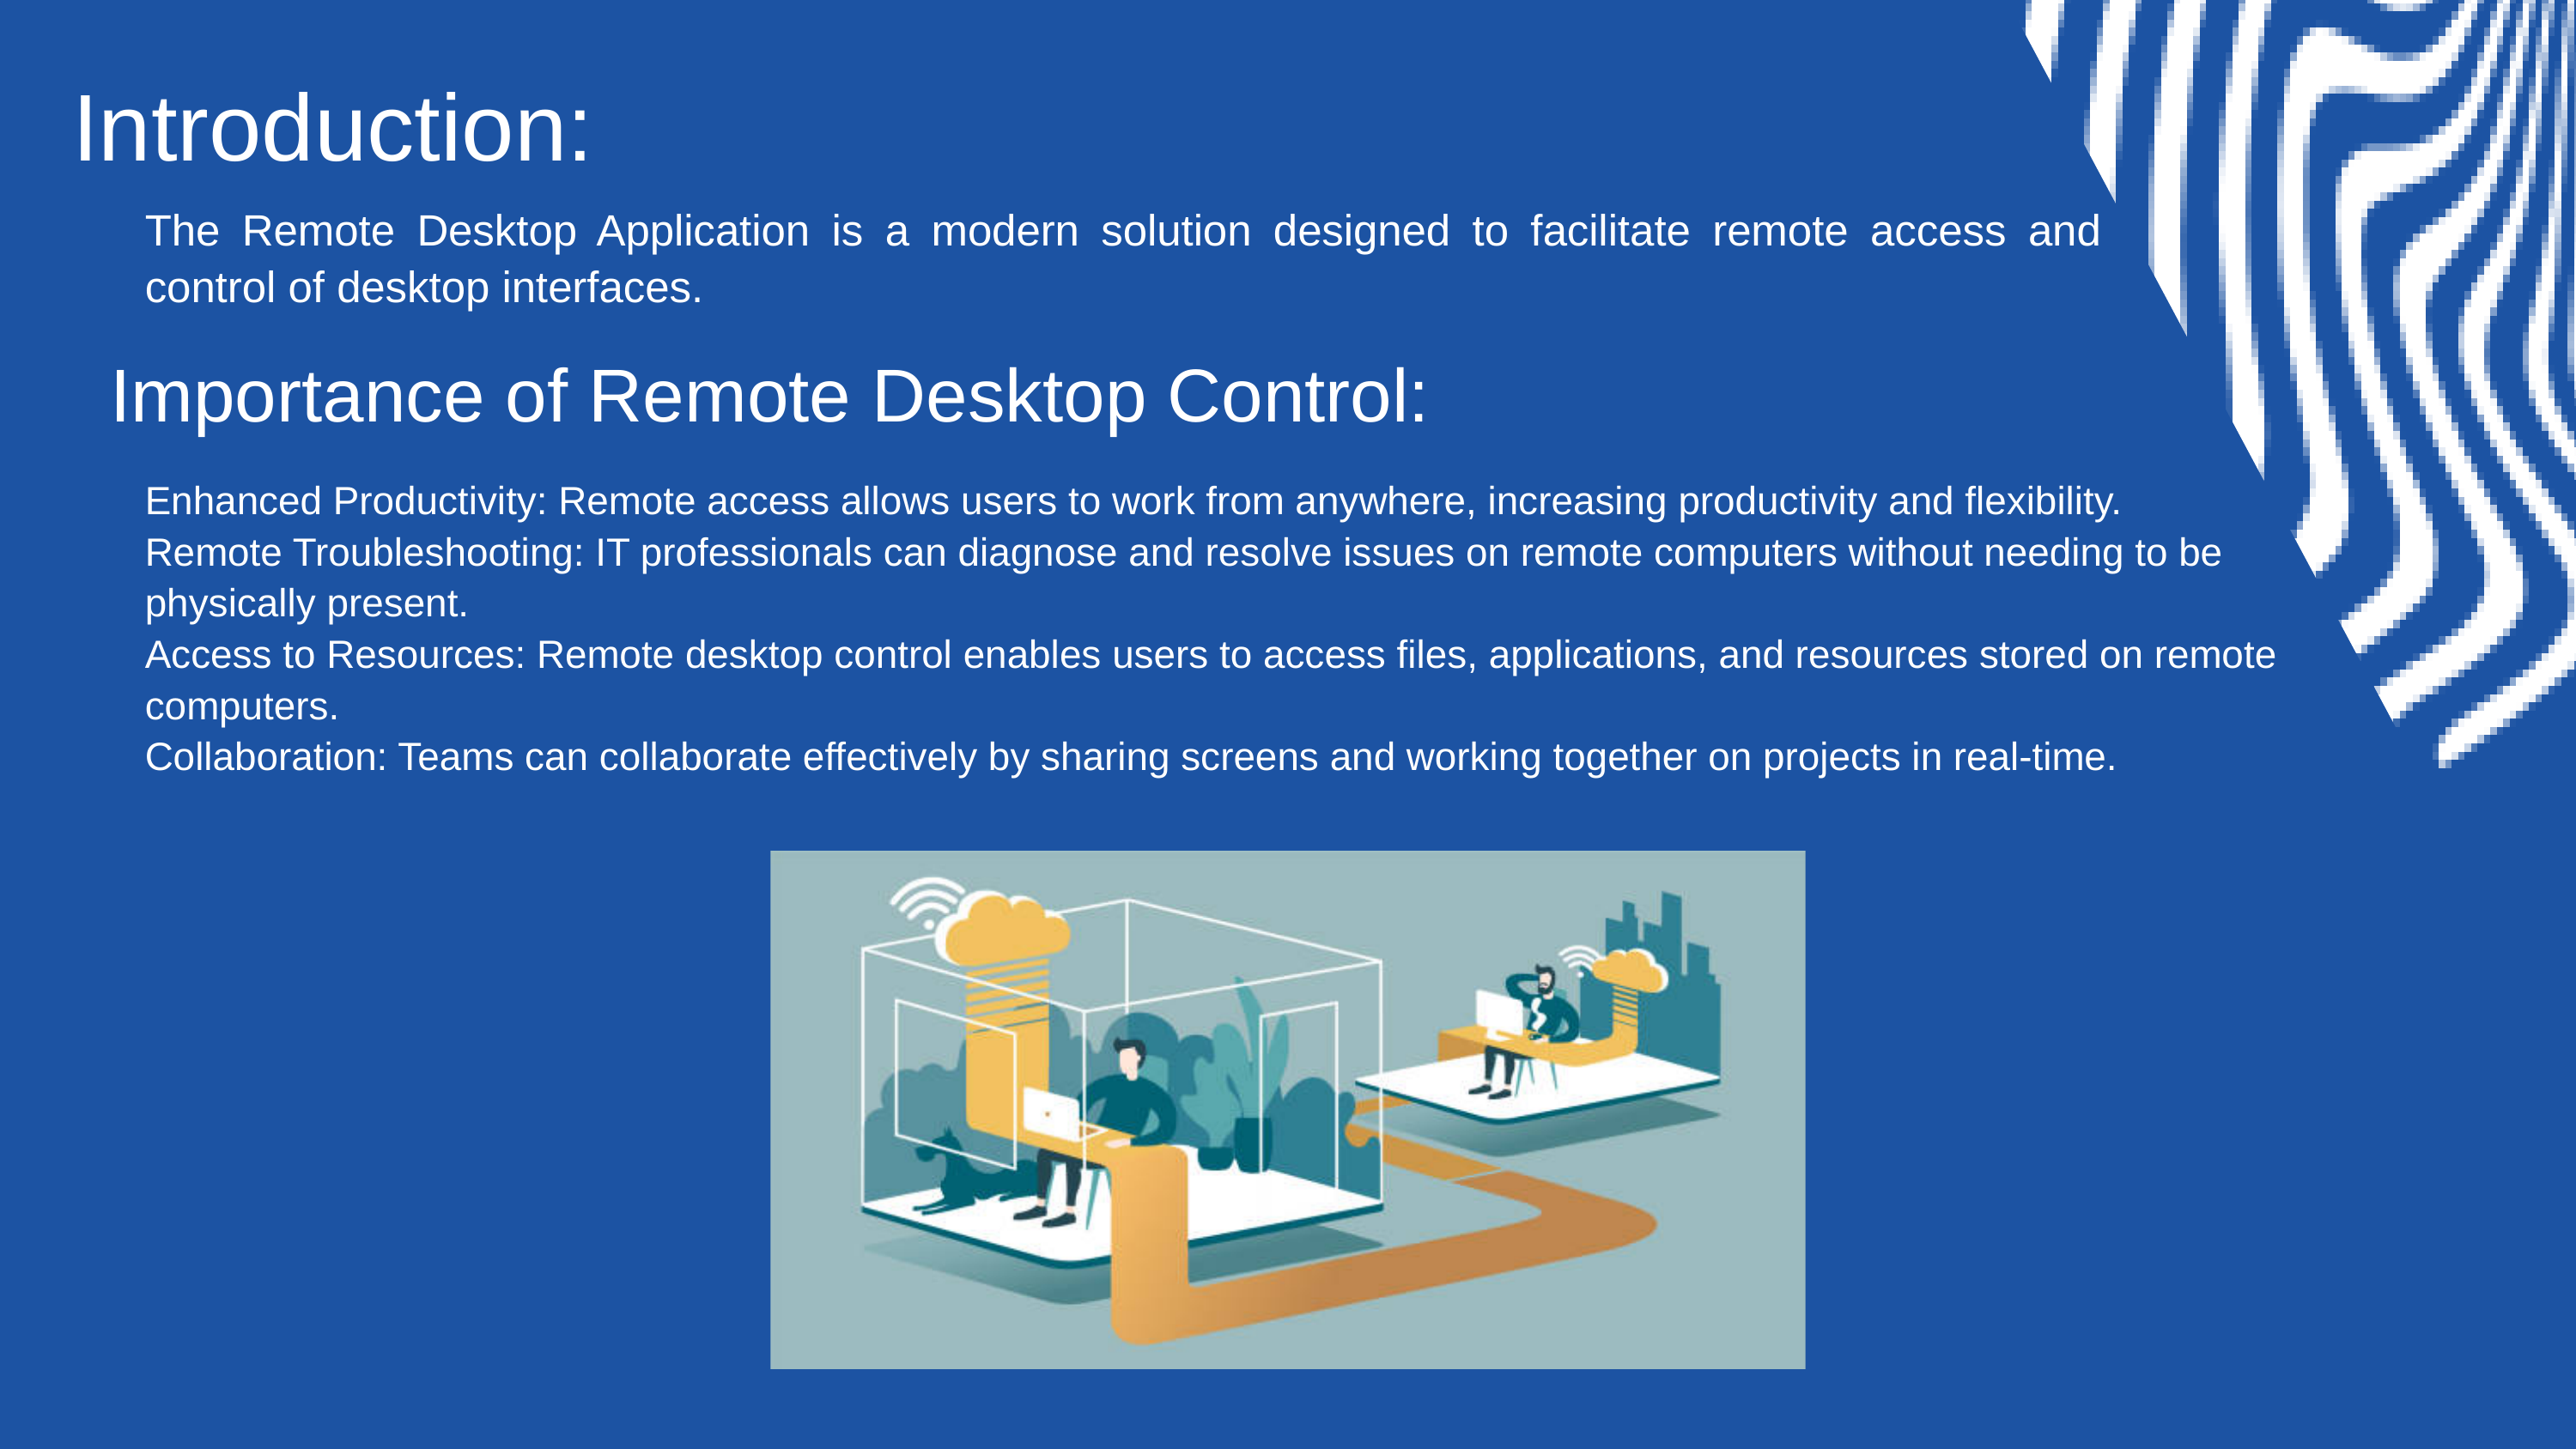

Introduction:

The Remote Desktop Application is a modern solution designed to facilitate remote access and control of desktop interfaces.

Importance of Remote Desktop Control:
Enhanced Productivity: Remote access allows users to work from anywhere, increasing productivity and flexibility.
Remote Troubleshooting: IT professionals can diagnose and resolve issues on remote computers without needing to be physically present.
Access to Resources: Remote desktop control enables users to access files, applications, and resources stored on remote computers.
Collaboration: Teams can collaborate effectively by sharing screens and working together on projects in real-time.